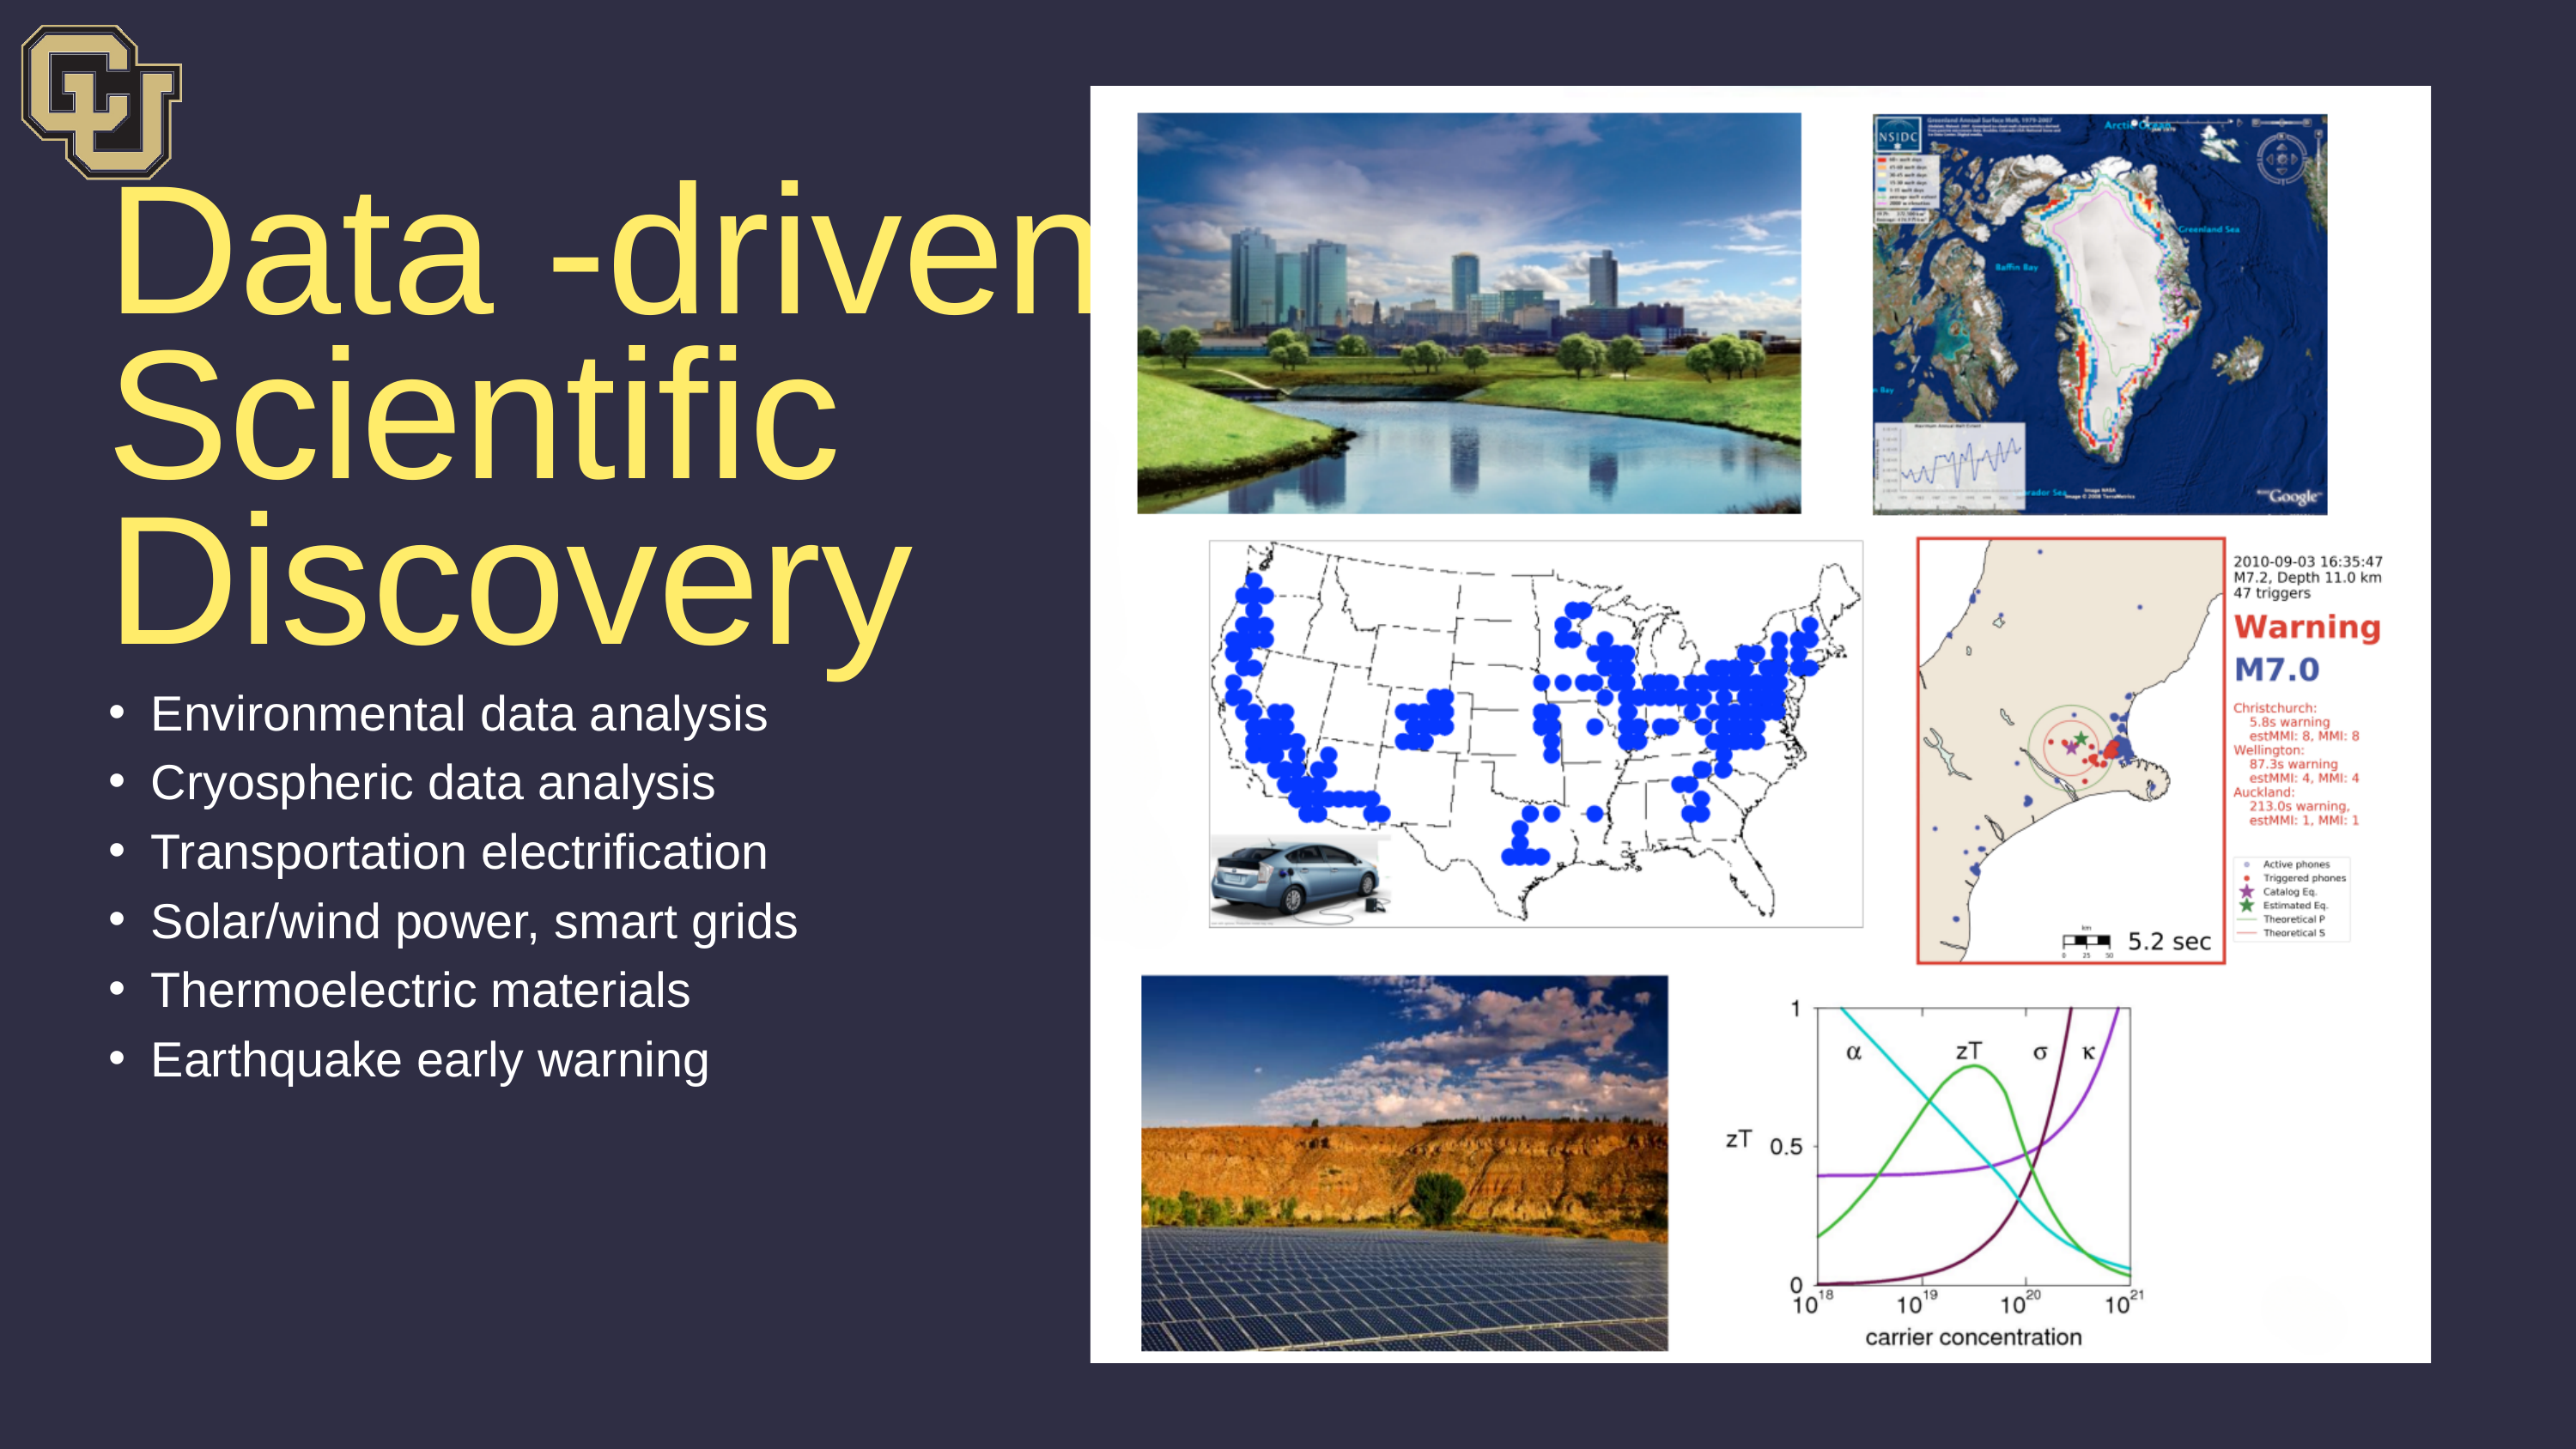

Data -driven Scientific Discovery
Environmental data analysis
Cryospheric data analysis
Transportation electrification
Solar/wind power, smart grids
Thermoelectric materials
Earthquake early warning